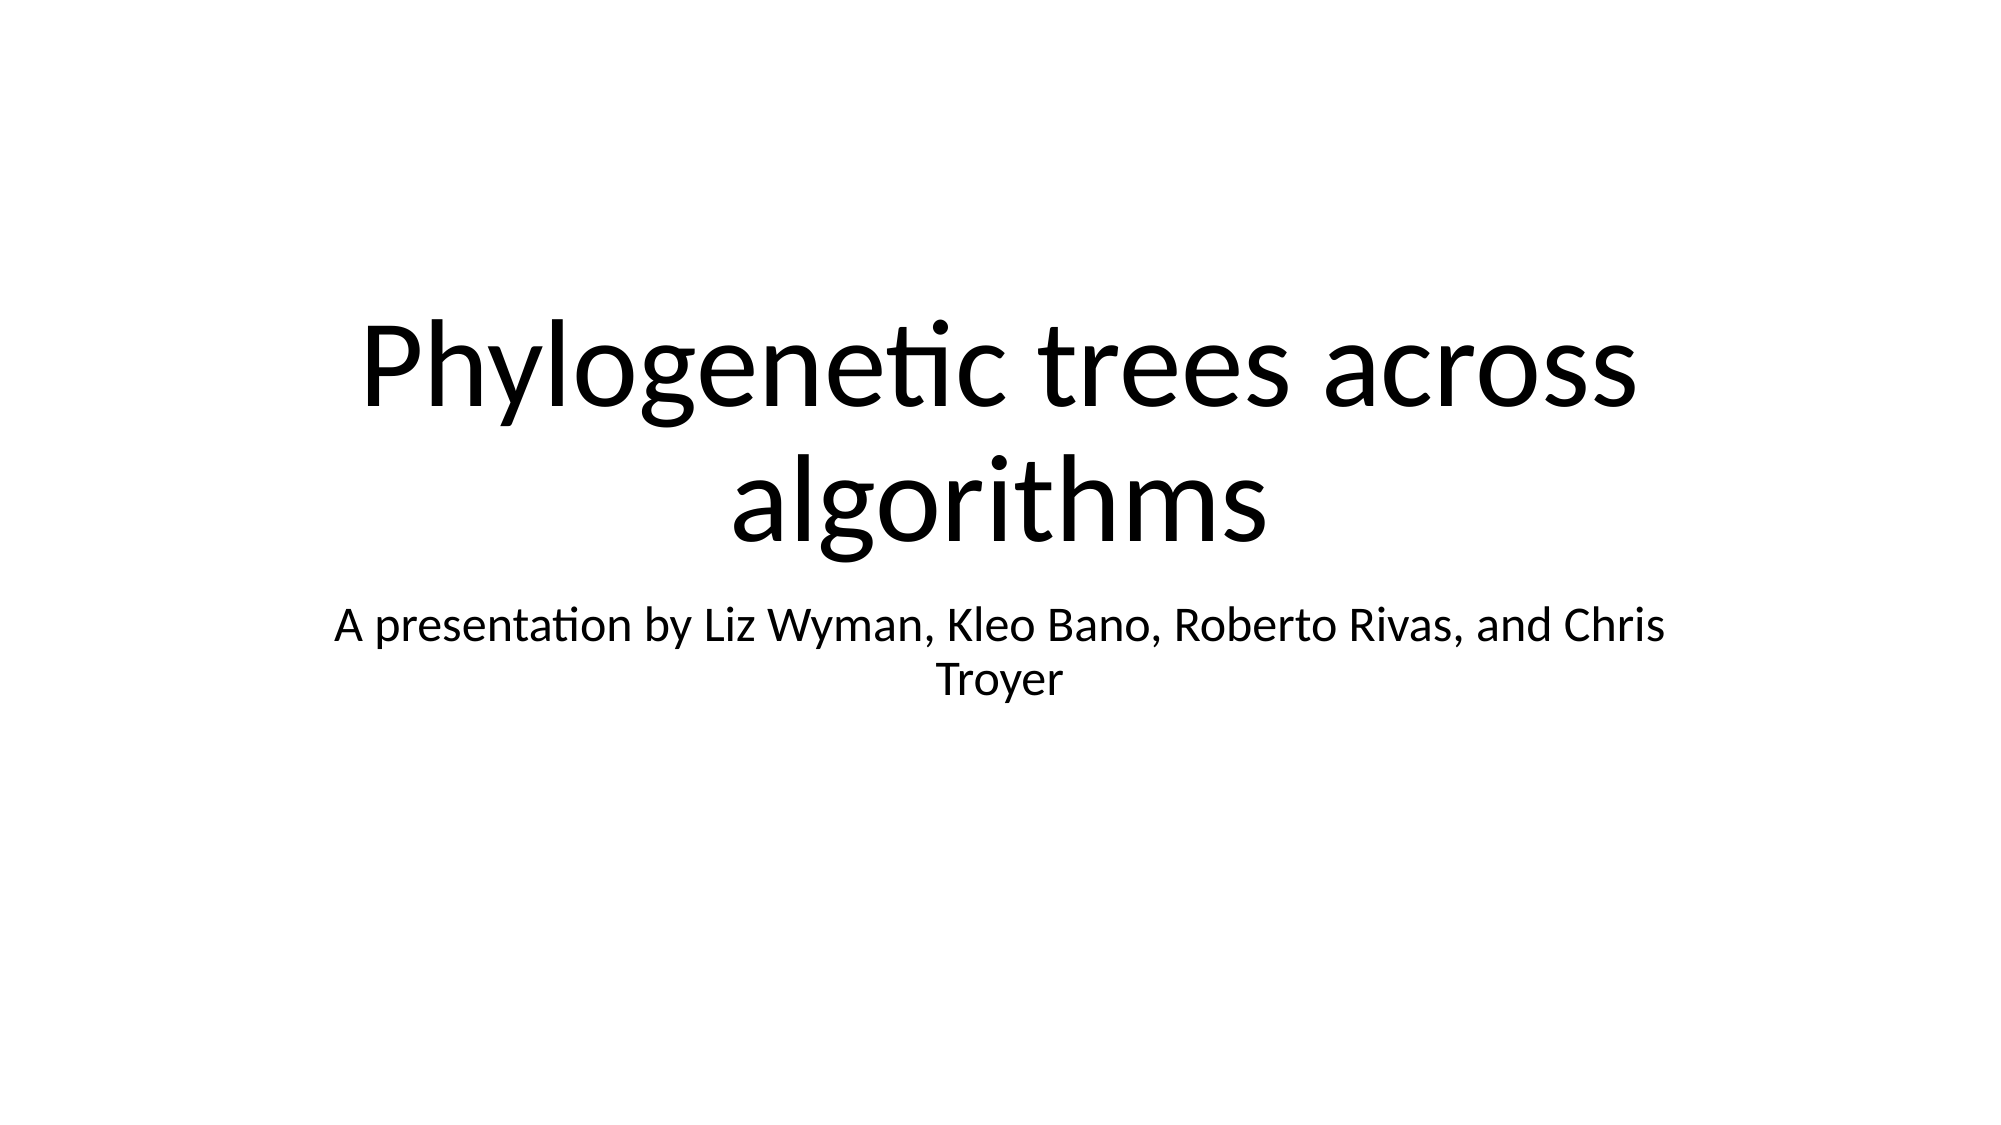

# Phylogenetic trees across algorithms
A presentation by Liz Wyman, Kleo Bano, Roberto Rivas, and Chris Troyer